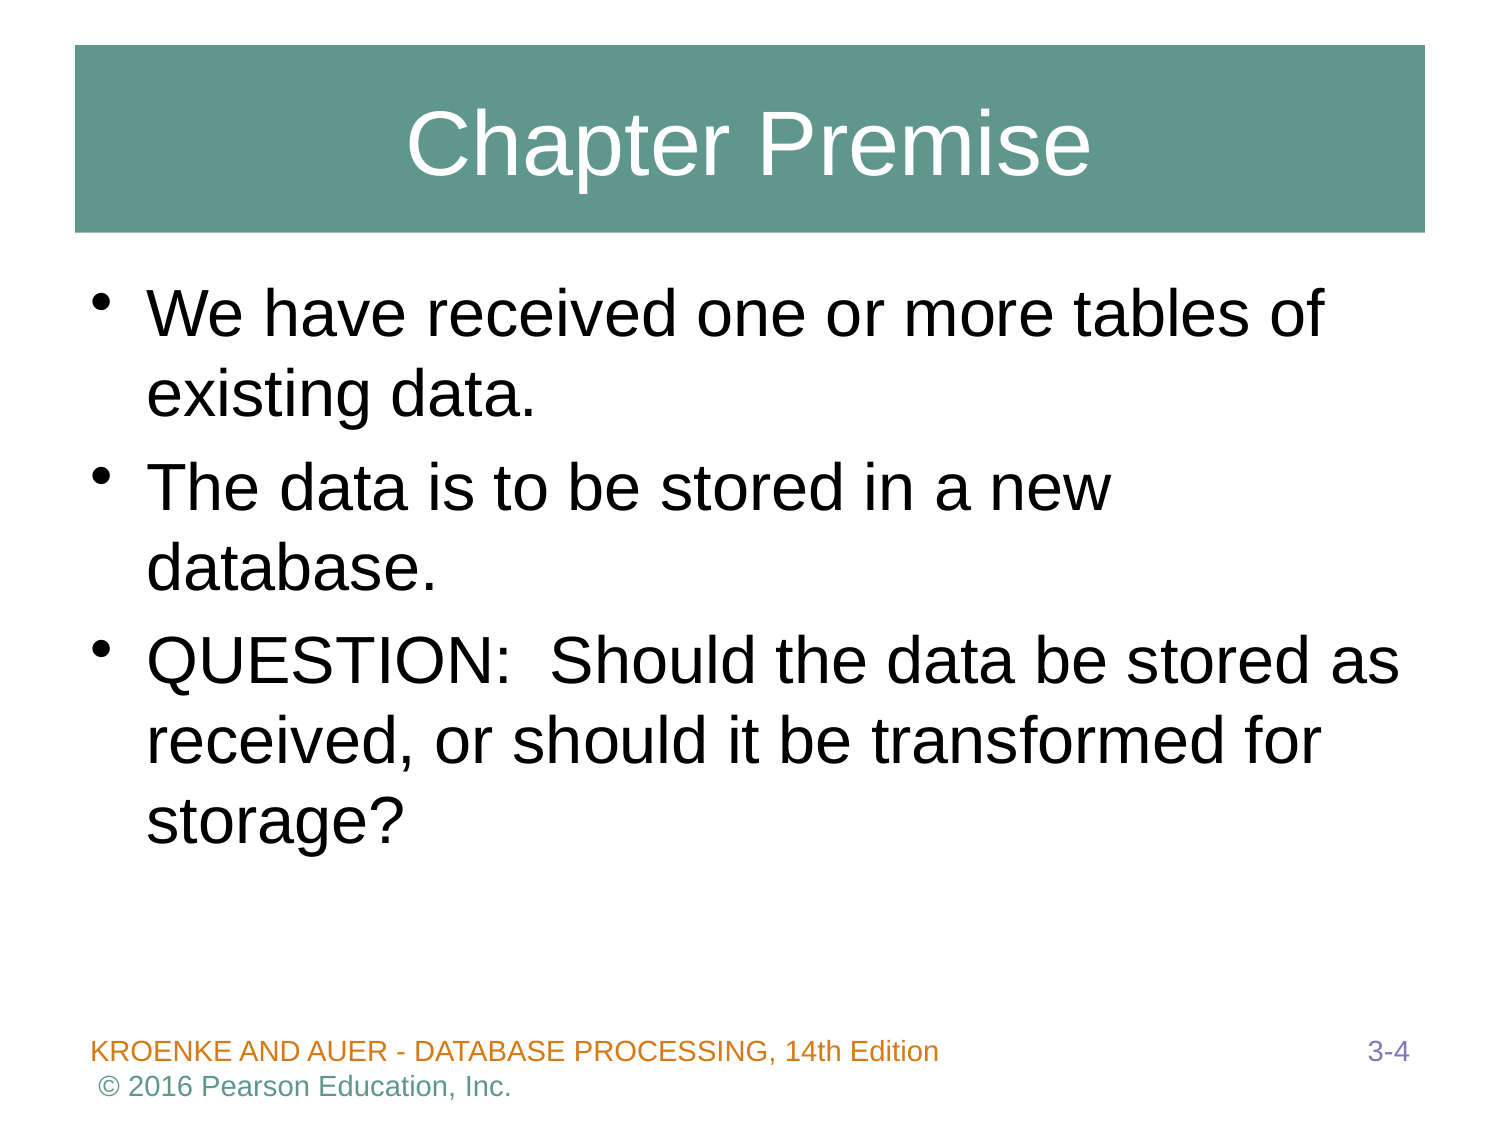

# Chapter Premise
We have received one or more tables of existing data.
The data is to be stored in a new database.
QUESTION:  Should the data be stored as received, or should it be transformed for storage?
3-4

KROENKE AND AUER - DATABASE PROCESSING, 14th Edition  © 2016 Pearson Education, Inc.